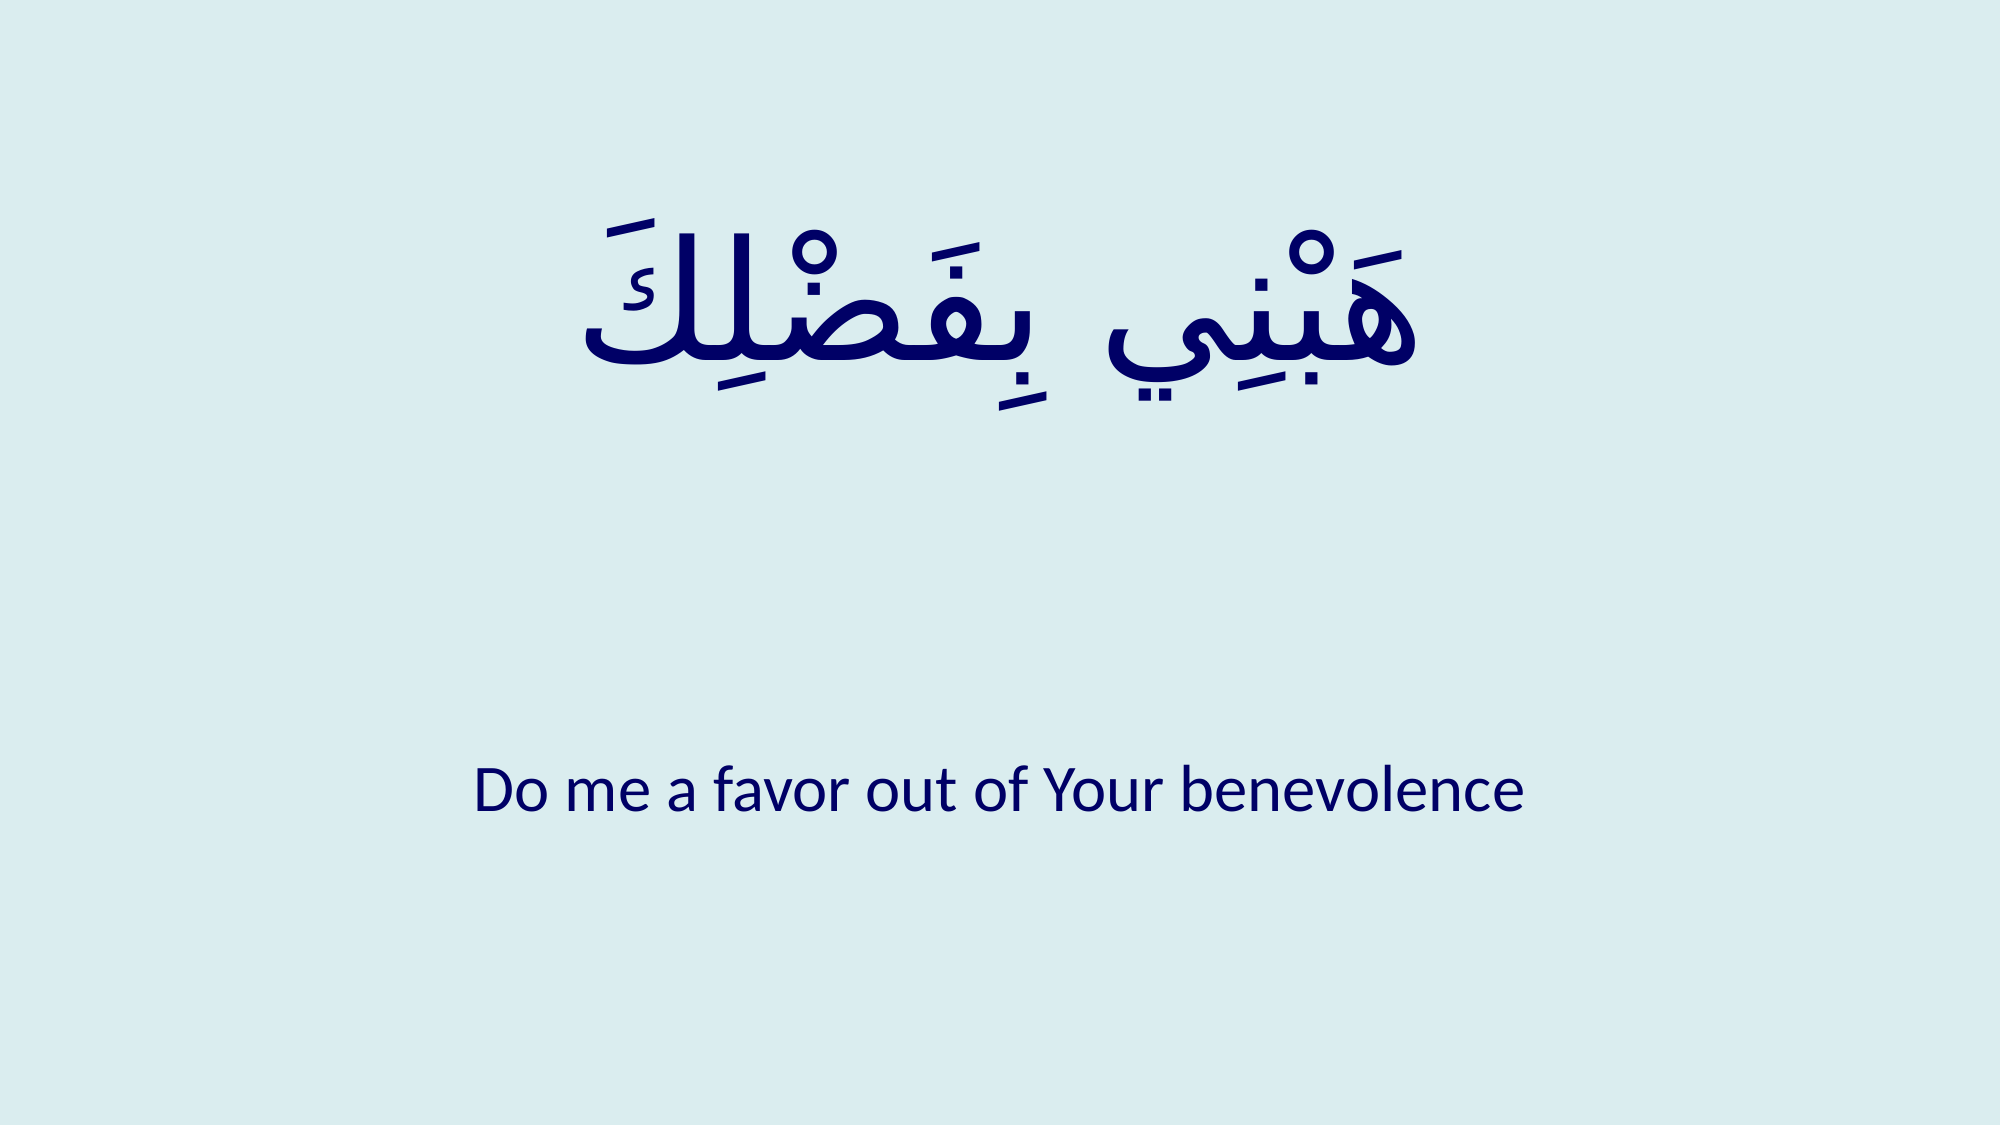

# هَبْنِي بِفَضْلِكَ
Do me a favor out of Your benevolence